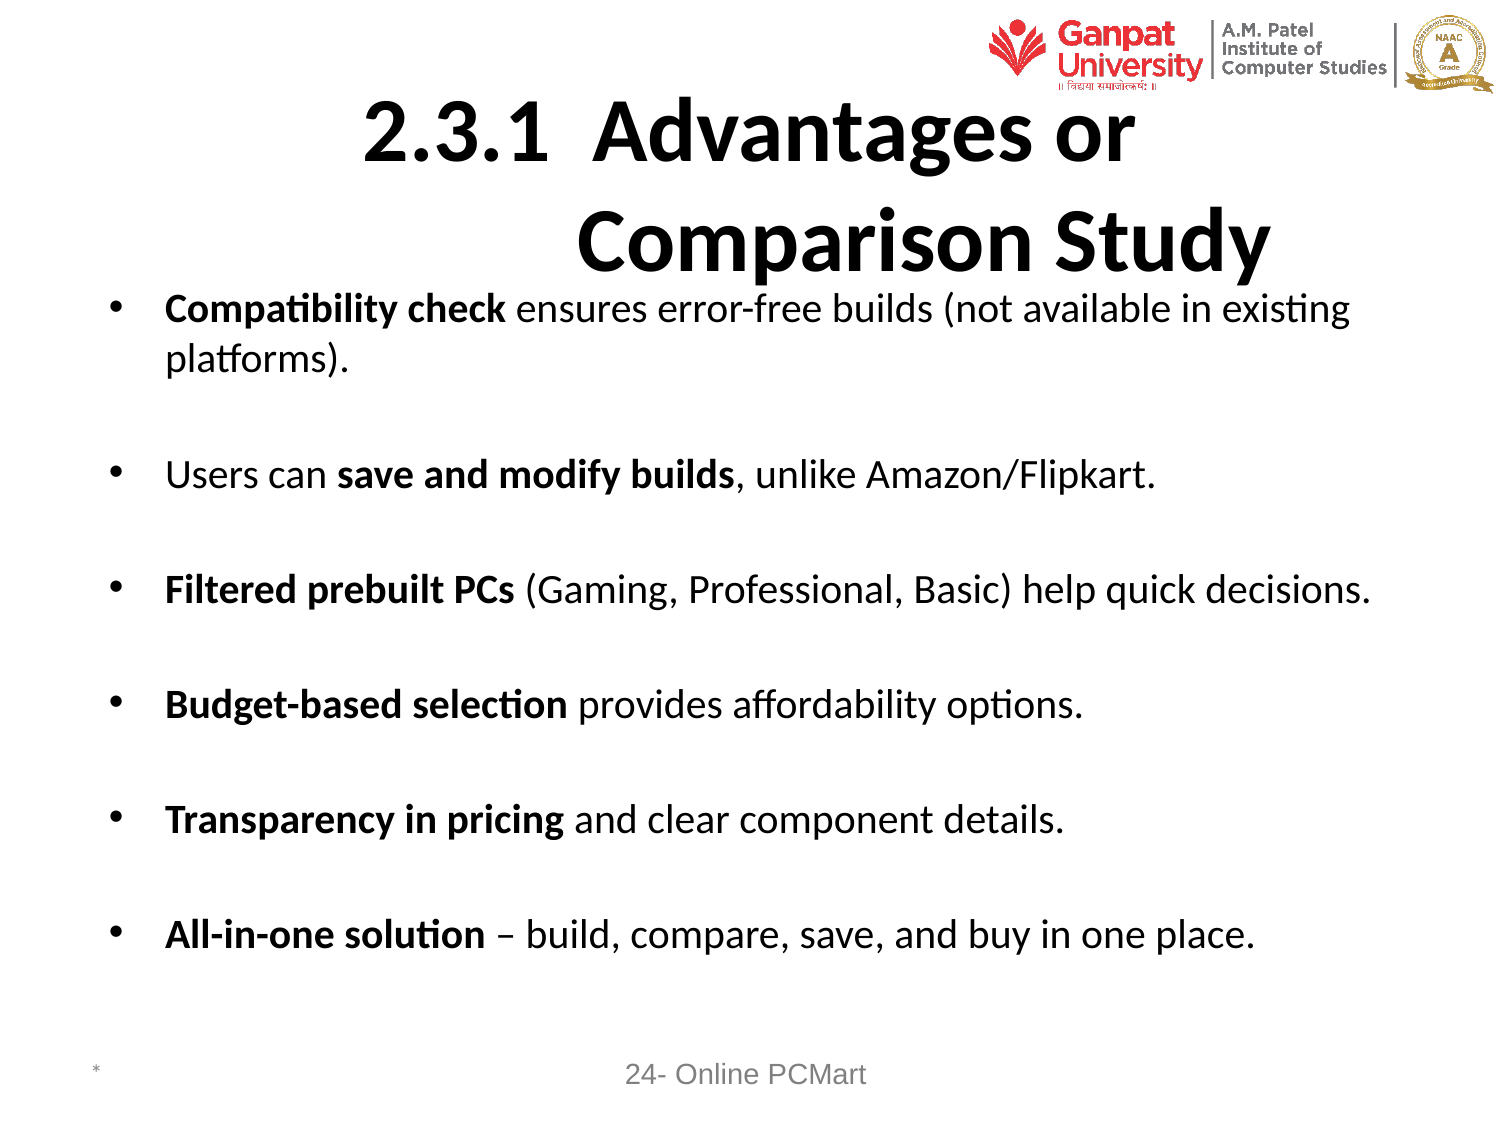

# 2.3.1  Advantages or Comparison Study
Compatibility check ensures error-free builds (not available in existing platforms).

Users can save and modify builds, unlike Amazon/Flipkart.

Filtered prebuilt PCs (Gaming, Professional, Basic) help quick decisions.

Budget-based selection provides affordability options.

Transparency in pricing and clear component details.

All-in-one solution – build, compare, save, and buy in one place.

*
24- Online PCMart